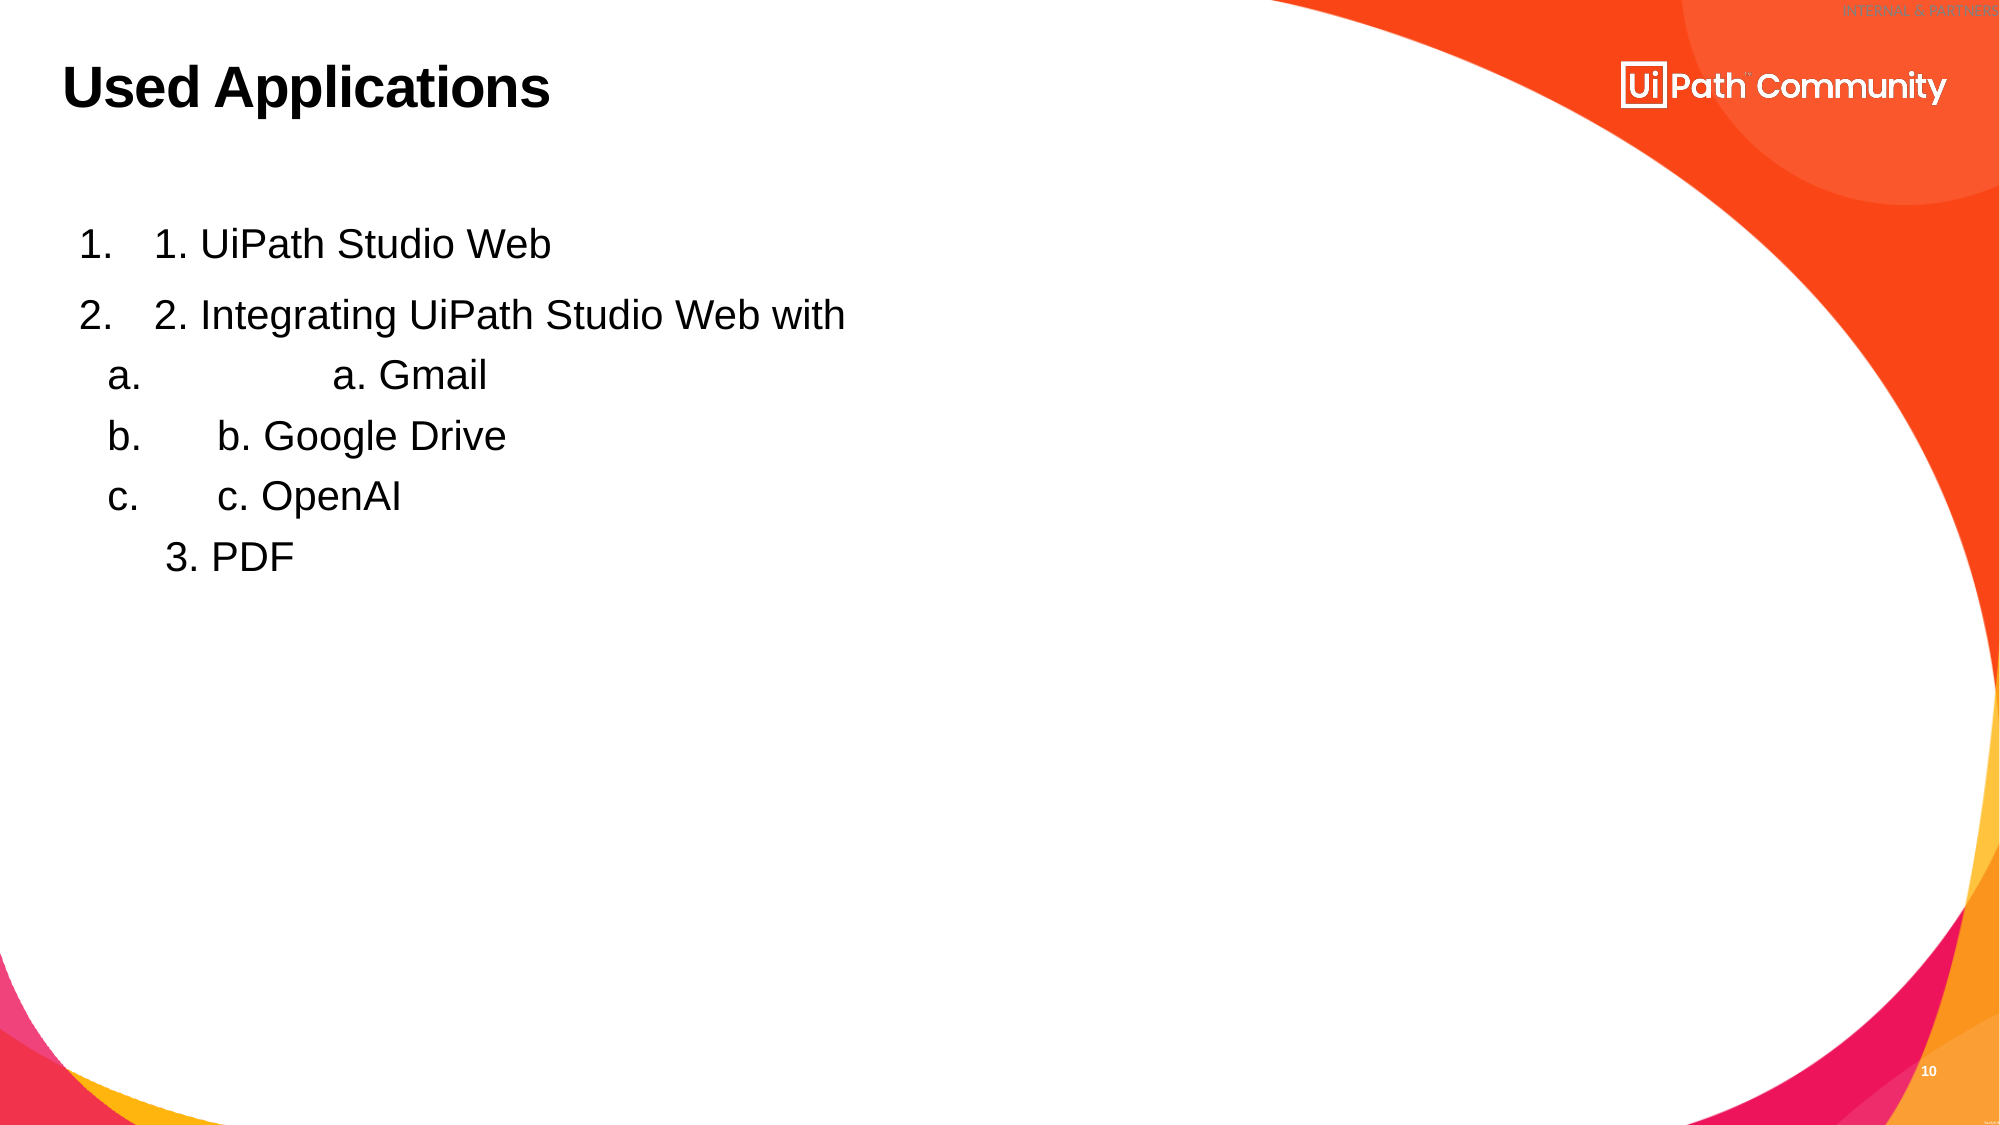

# Used Applications
1. UiPath Studio Web
2. Integrating UiPath Studio Web with
	a. Gmail
   b. Google Drive
   c. OpenAI
     3. PDF